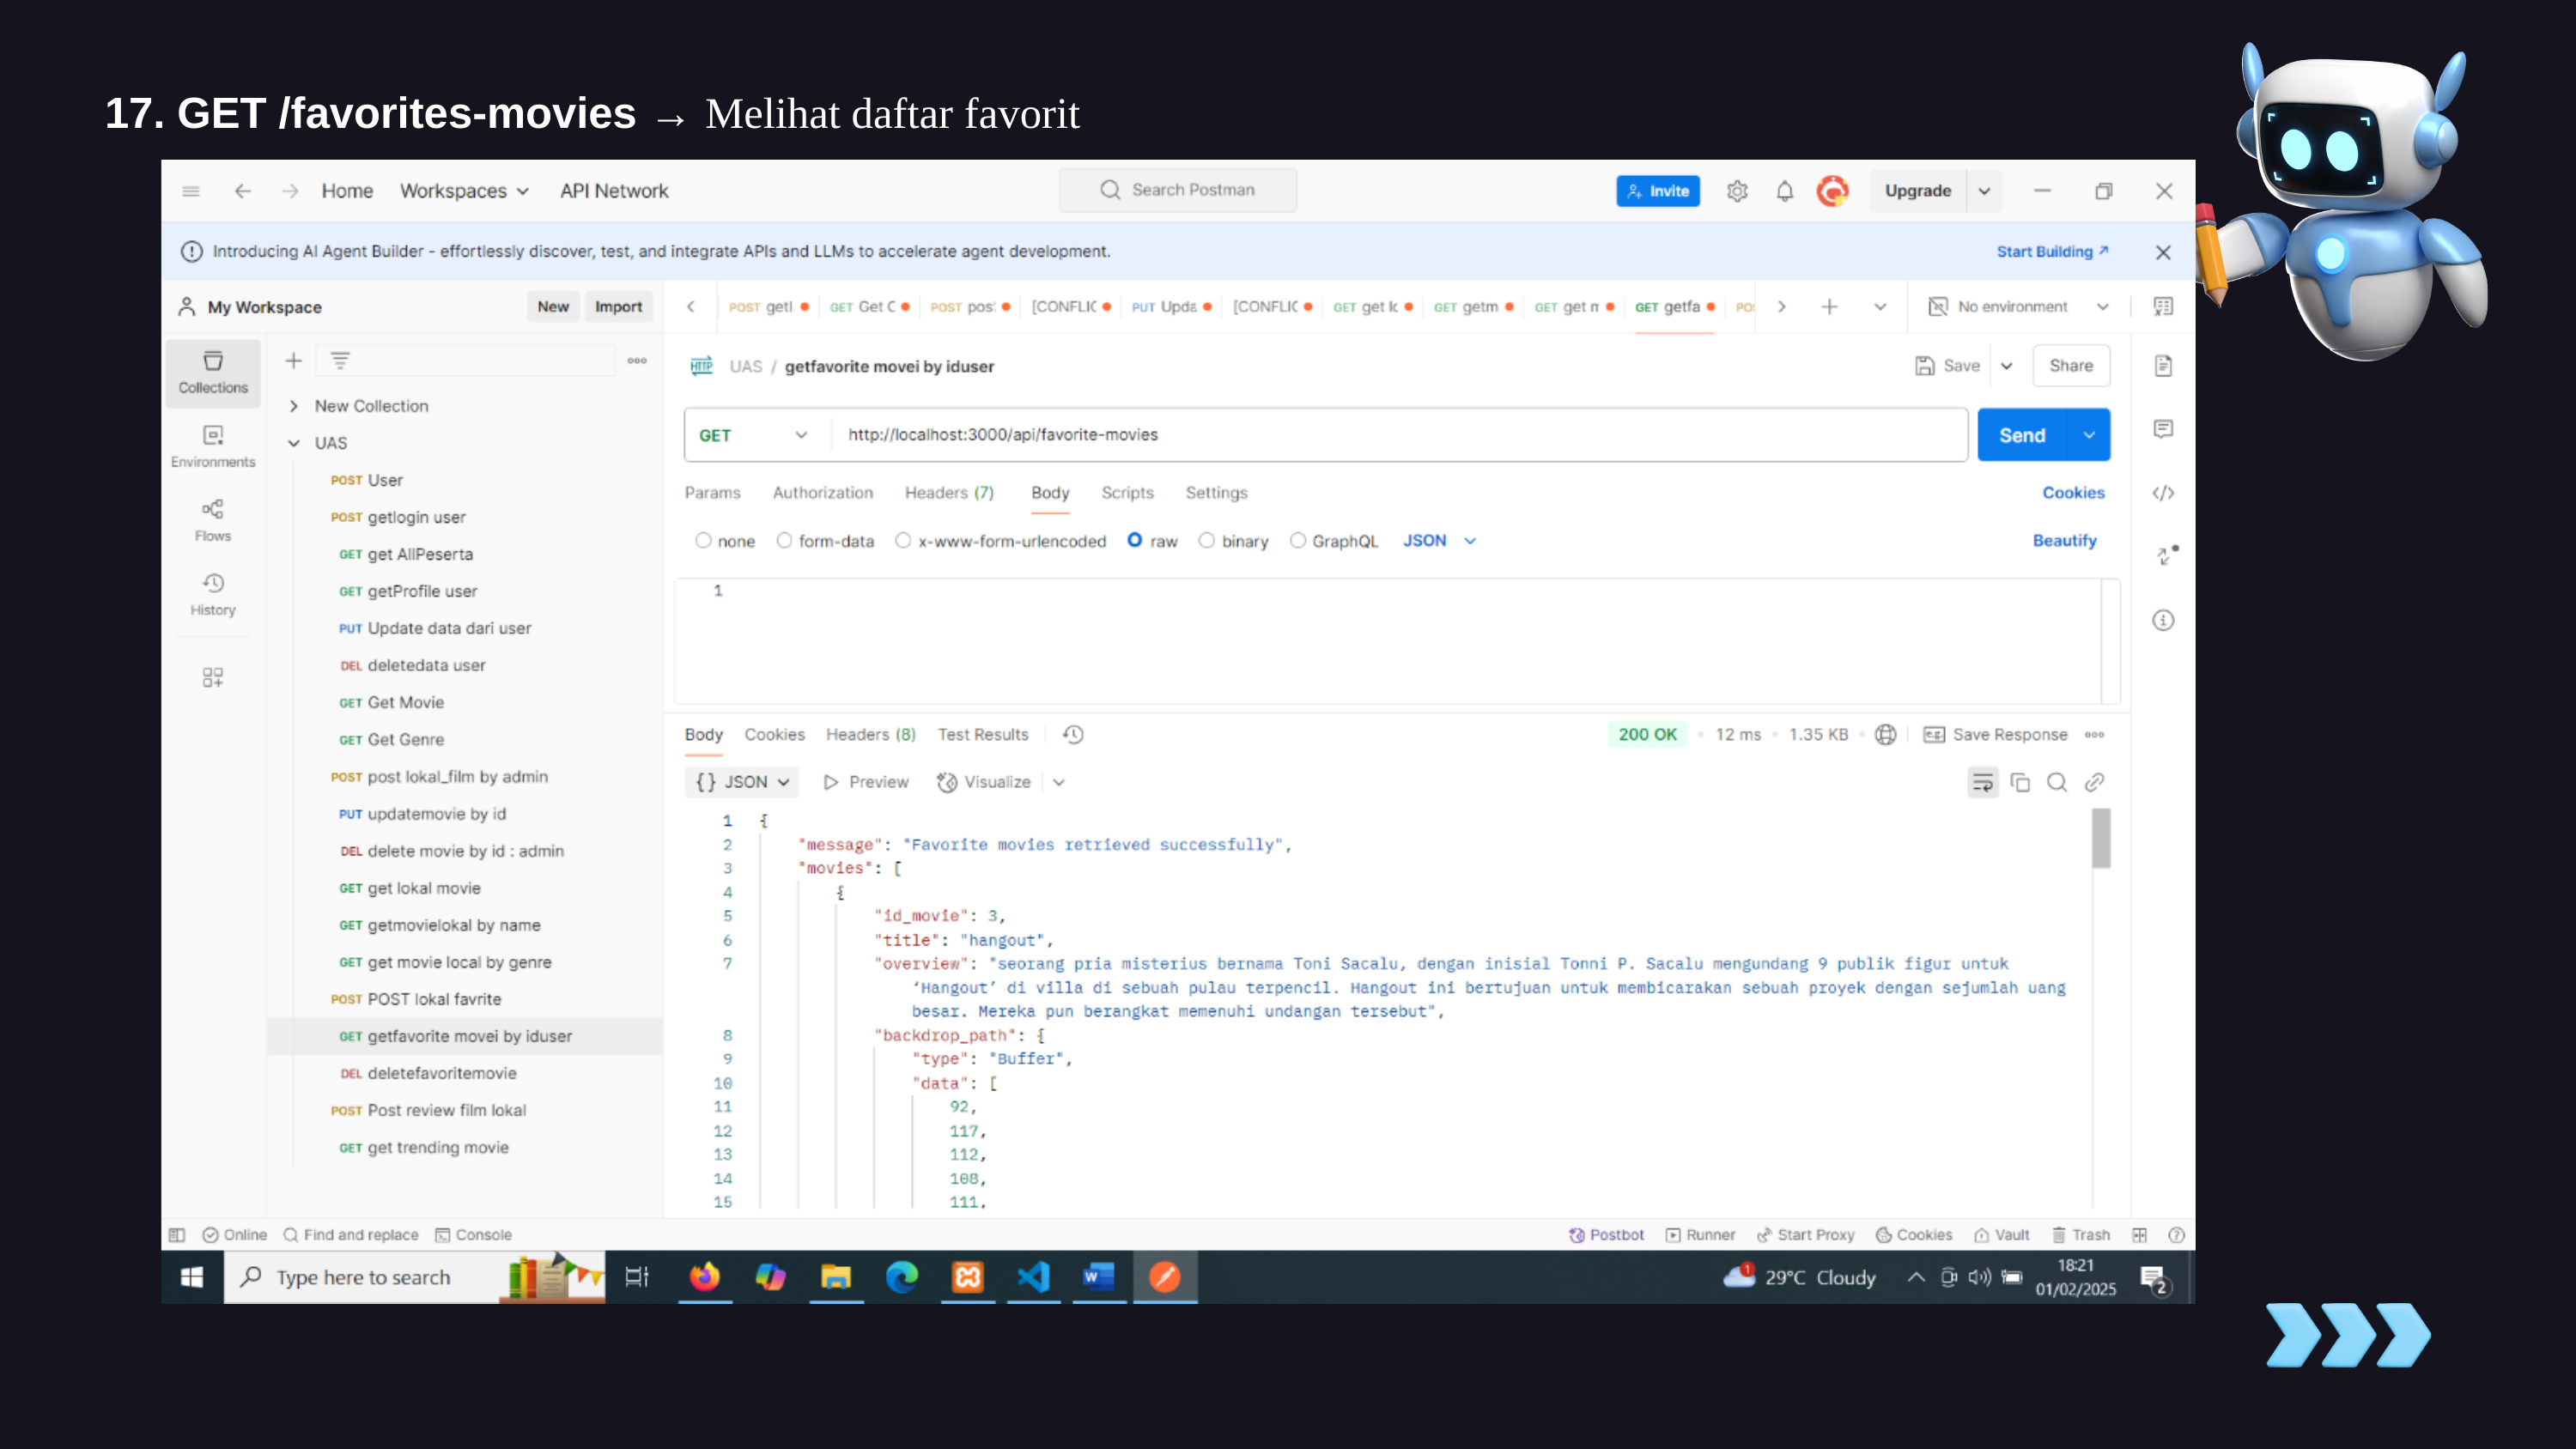

17. GET /favorites-movies → Melihat daftar favorit